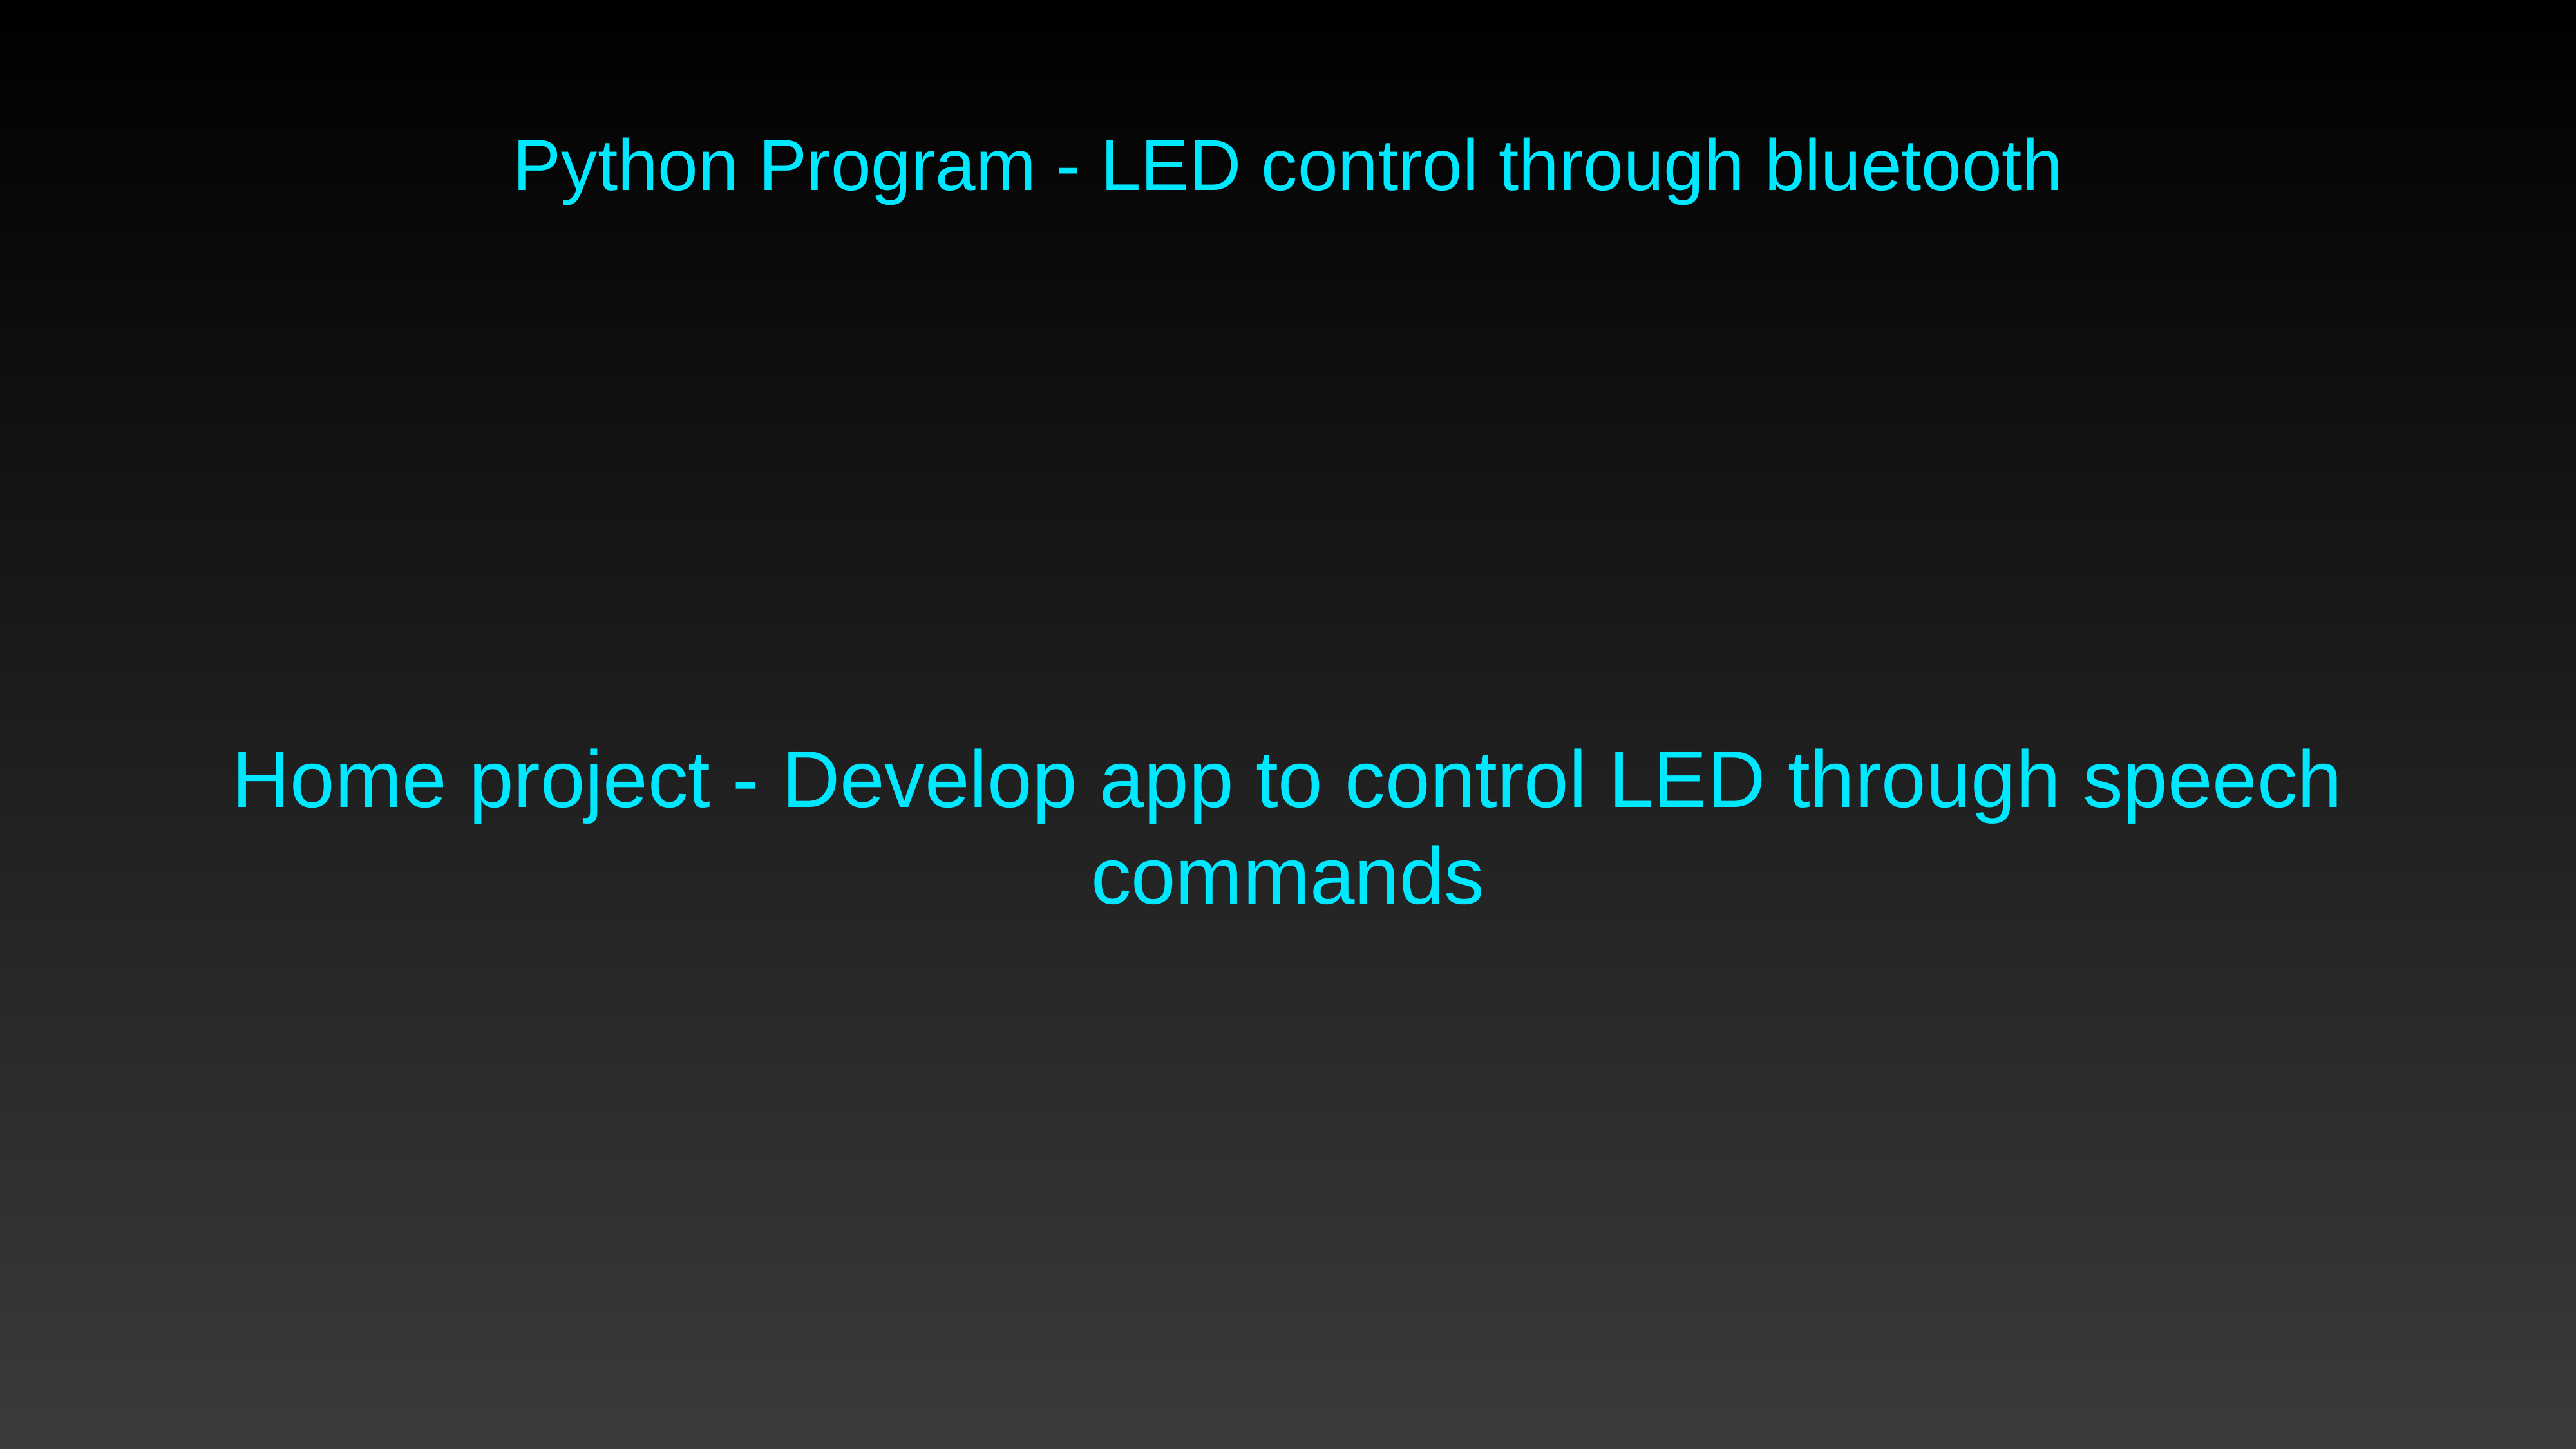

Python Program - LED control through bluetooth
Home project - Develop app to control LED through speech commands